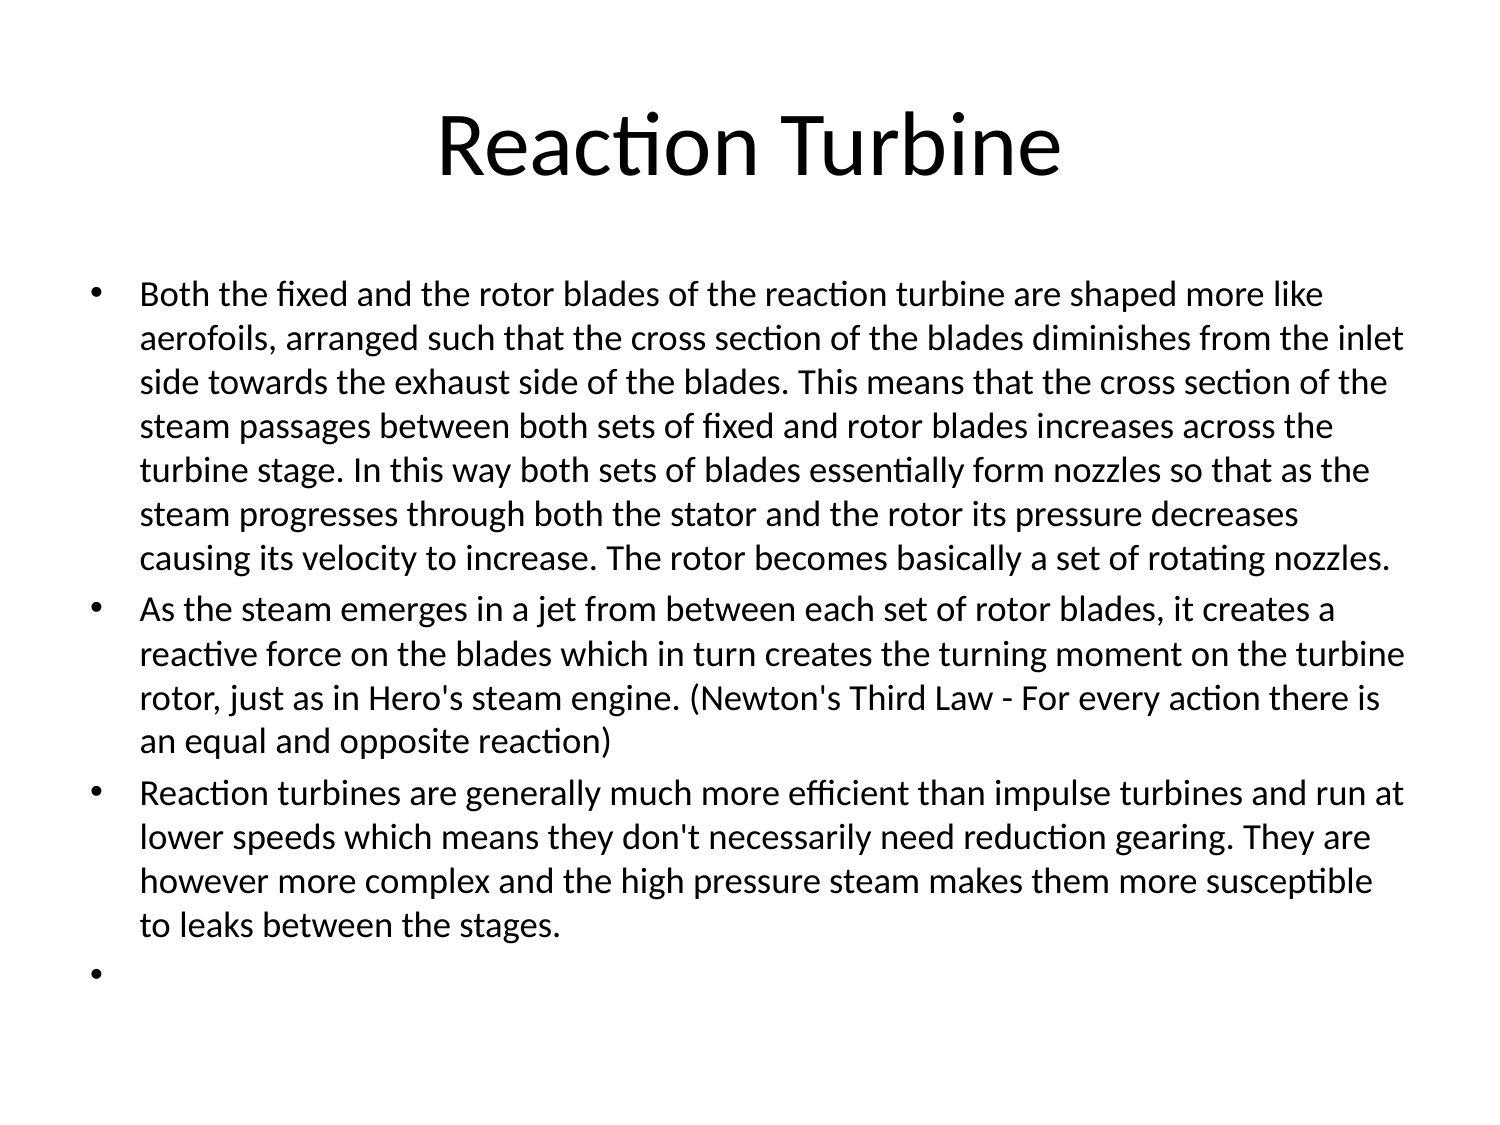

# Reaction Turbine
Both the fixed and the rotor blades of the reaction turbine are shaped more like aerofoils, arranged such that the cross section of the blades diminishes from the inlet side towards the exhaust side of the blades. This means that the cross section of the steam passages between both sets of fixed and rotor blades increases across the turbine stage. In this way both sets of blades essentially form nozzles so that as the steam progresses through both the stator and the rotor its pressure decreases causing its velocity to increase. The rotor becomes basically a set of rotating nozzles.
As the steam emerges in a jet from between each set of rotor blades, it creates a reactive force on the blades which in turn creates the turning moment on the turbine rotor, just as in Hero's steam engine. (Newton's Third Law - For every action there is an equal and opposite reaction)
Reaction turbines are generally much more efficient than impulse turbines and run at lower speeds which means they don't necessarily need reduction gearing. They are however more complex and the high pressure steam makes them more susceptible to leaks between the stages.